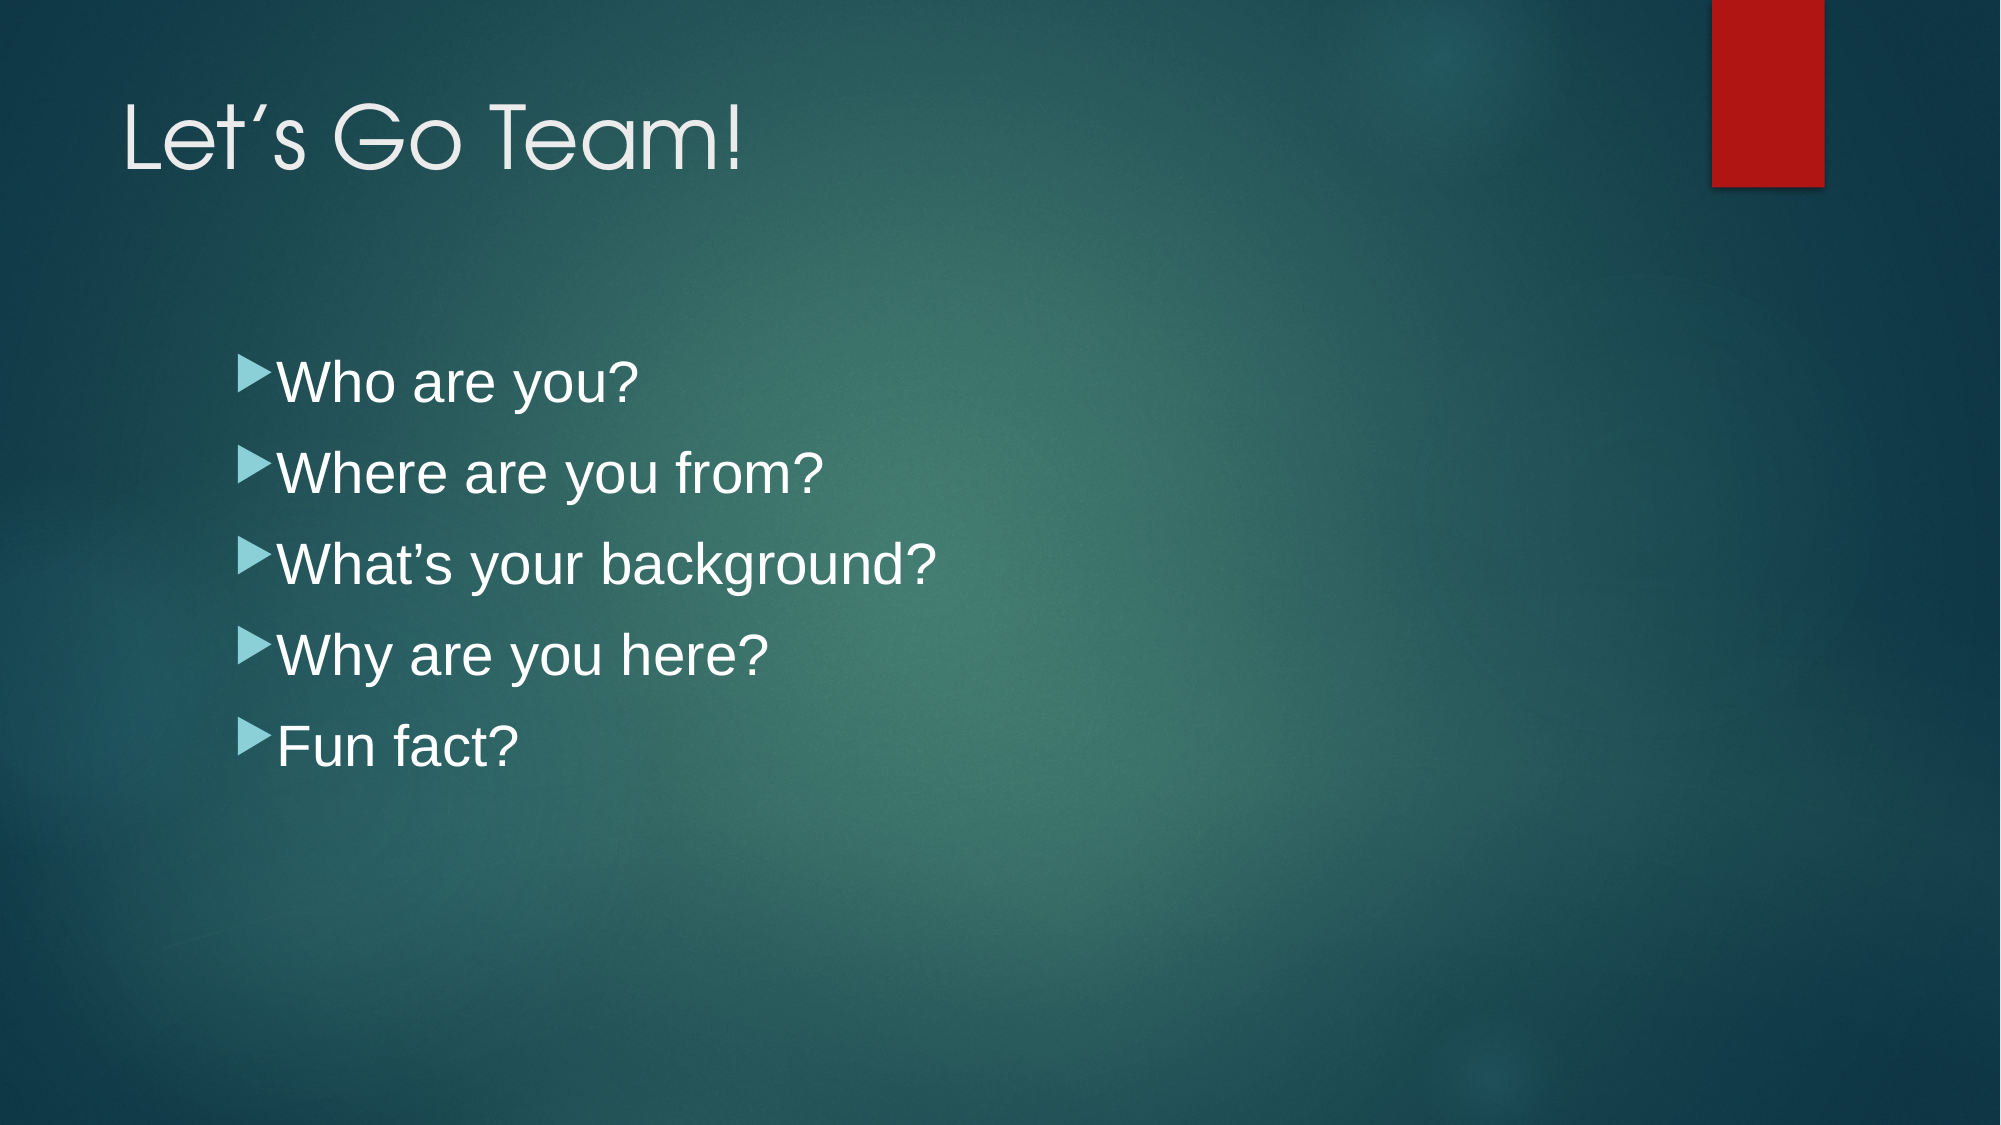

# Let’s Go Team!
Who are you?
Where are you from?
What’s your background?
Why are you here?
Fun fact?